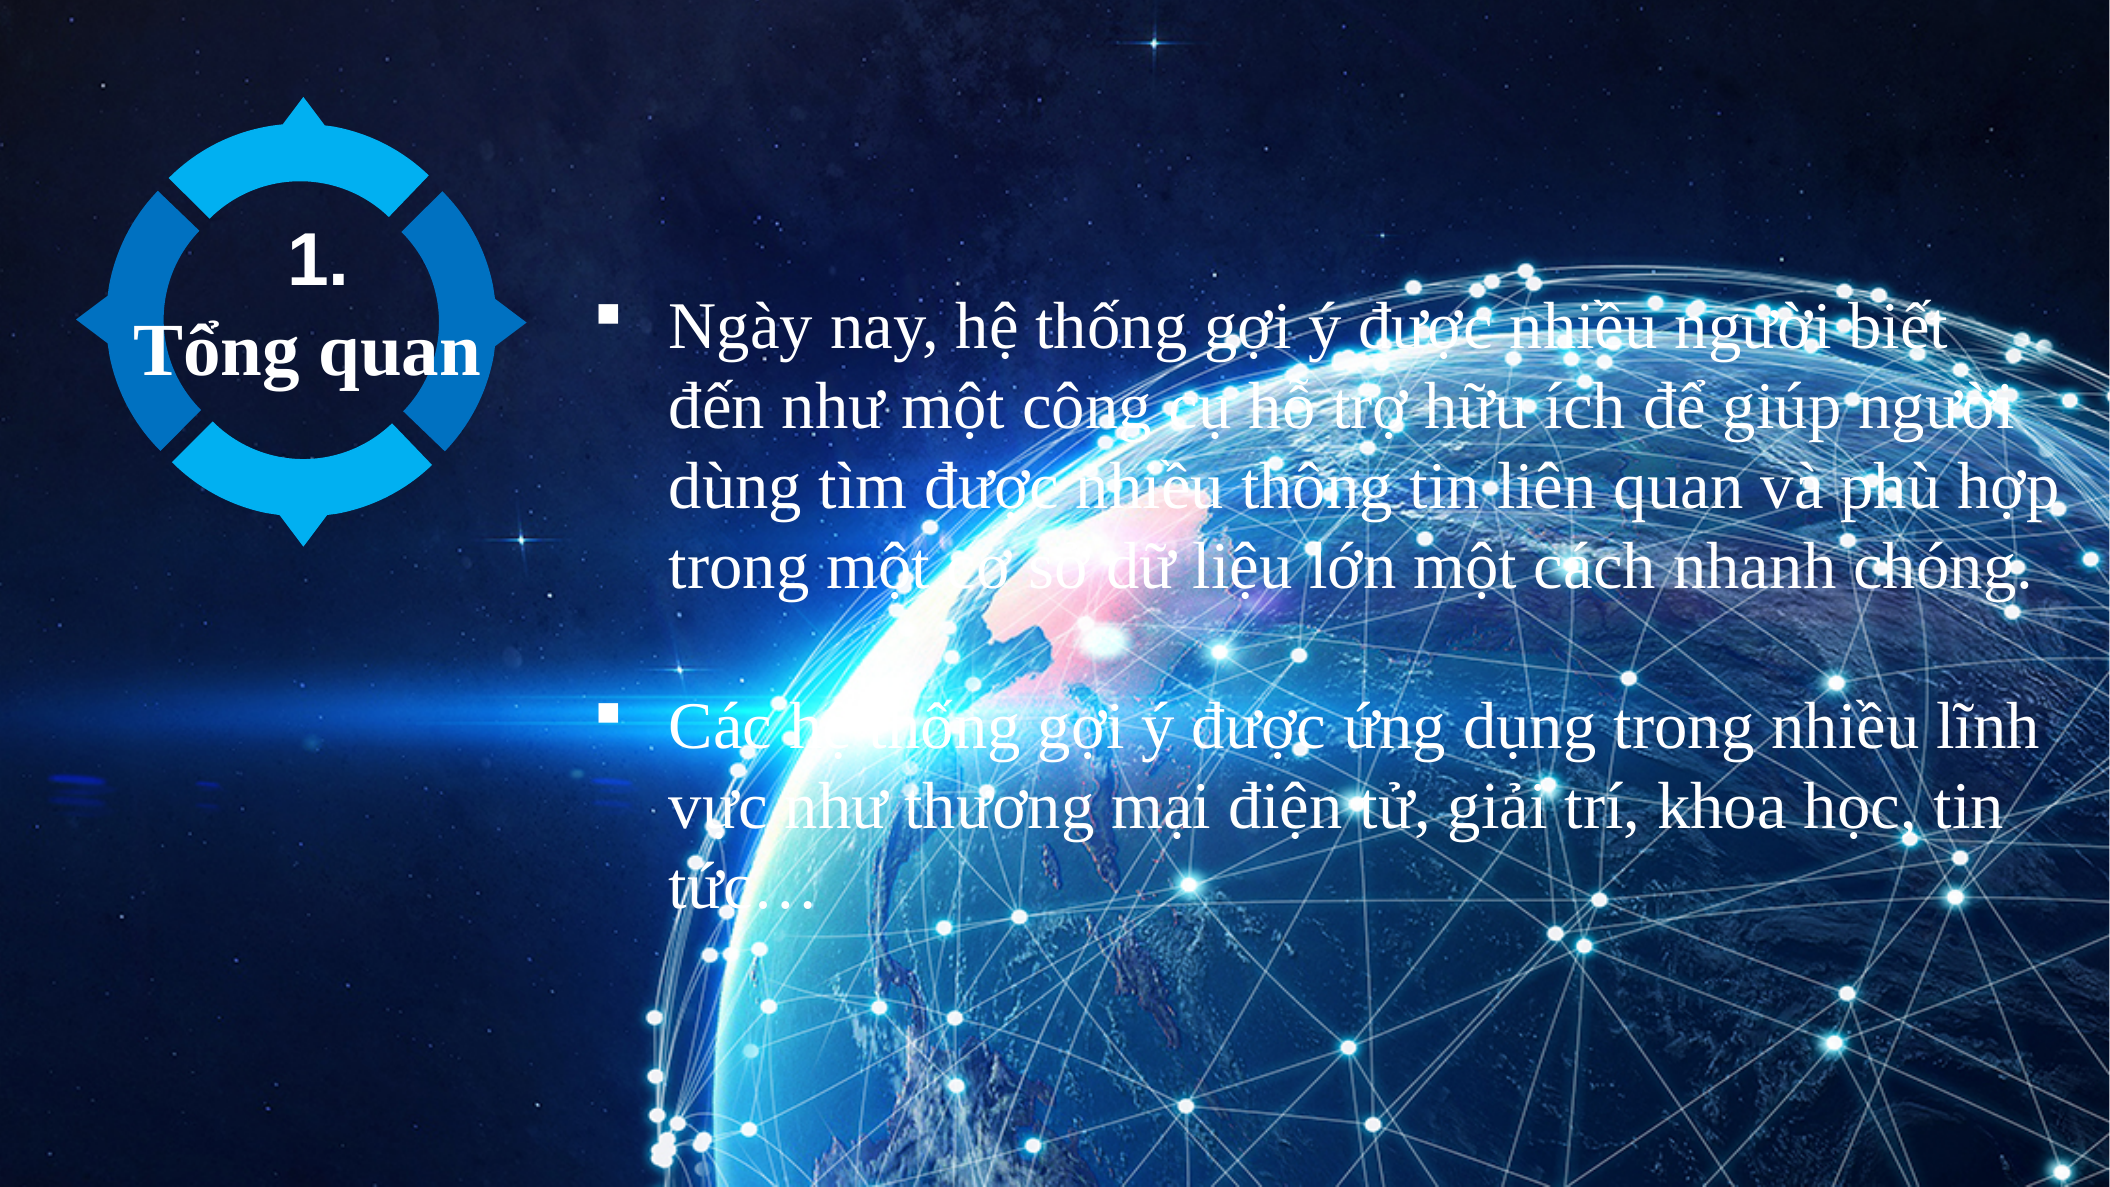

1.
Tổng quan

Ngày nay, hệ thống gợi ý được nhiều người biết đến như một công cụ hỗ trợ hữu ích để giúp người dùng tìm được nhiều thông tin liên quan và phù hợp trong một cơ sở dữ liệu lớn một cách nhanh chóng.

Các hệ thống gợi ý được ứng dụng trong nhiều lĩnh vực như thương mại điện tử, giải trí, khoa học, tin tức…